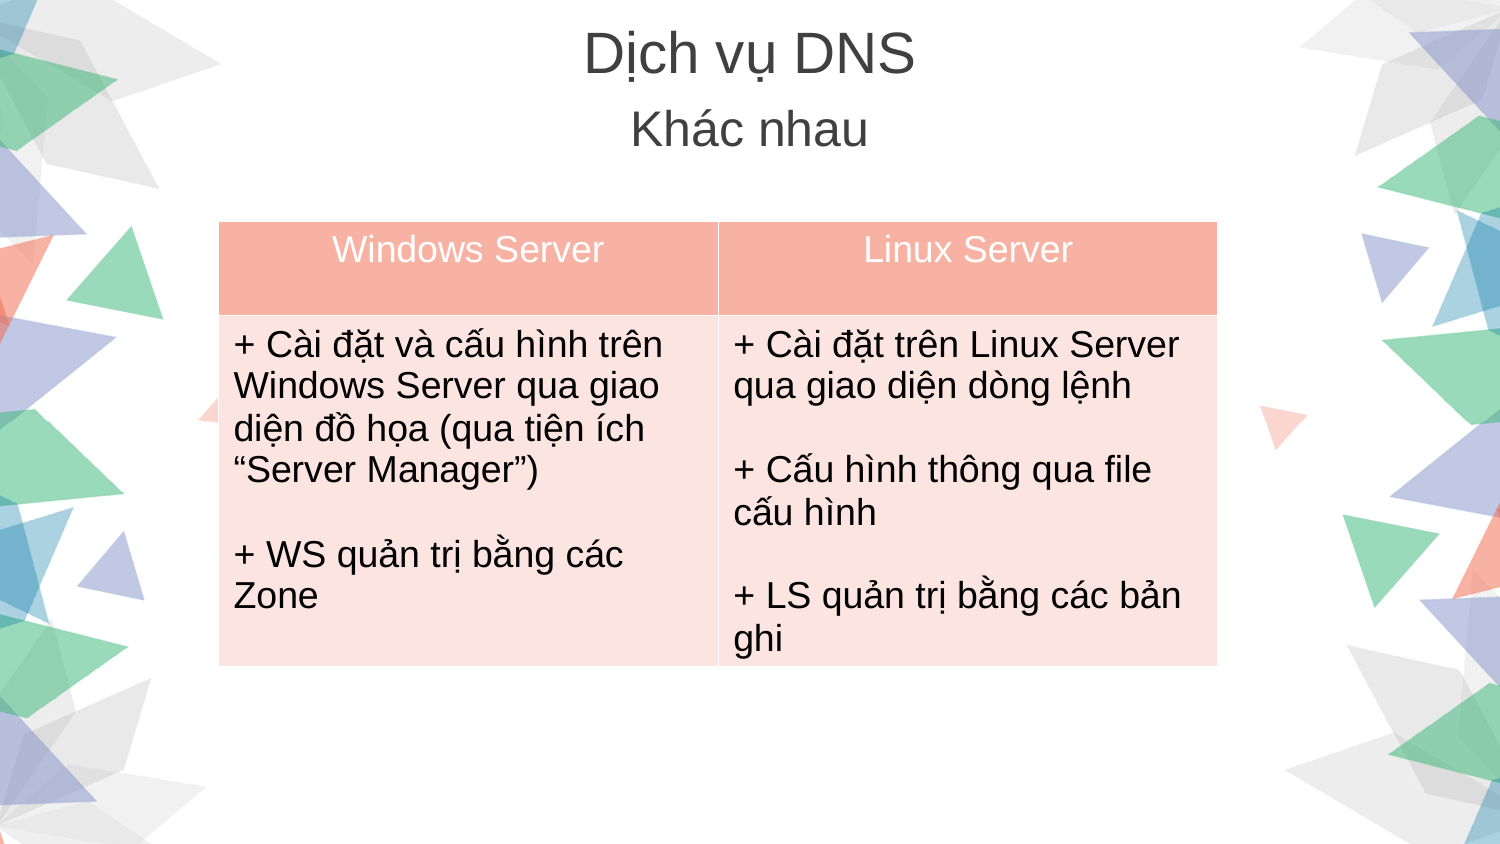

Dịch vụ DNS
Khác nhau
| Windows Server | Linux Server |
| --- | --- |
| + Cài đặt và cấu hình trên Windows Server qua giao diện đồ họa (qua tiện ích “Server Manager”) + WS quản trị bằng các Zone | + Cài đặt trên Linux Server qua giao diện dòng lệnh + Cấu hình thông qua file cấu hình + LS quản trị bằng các bản ghi |